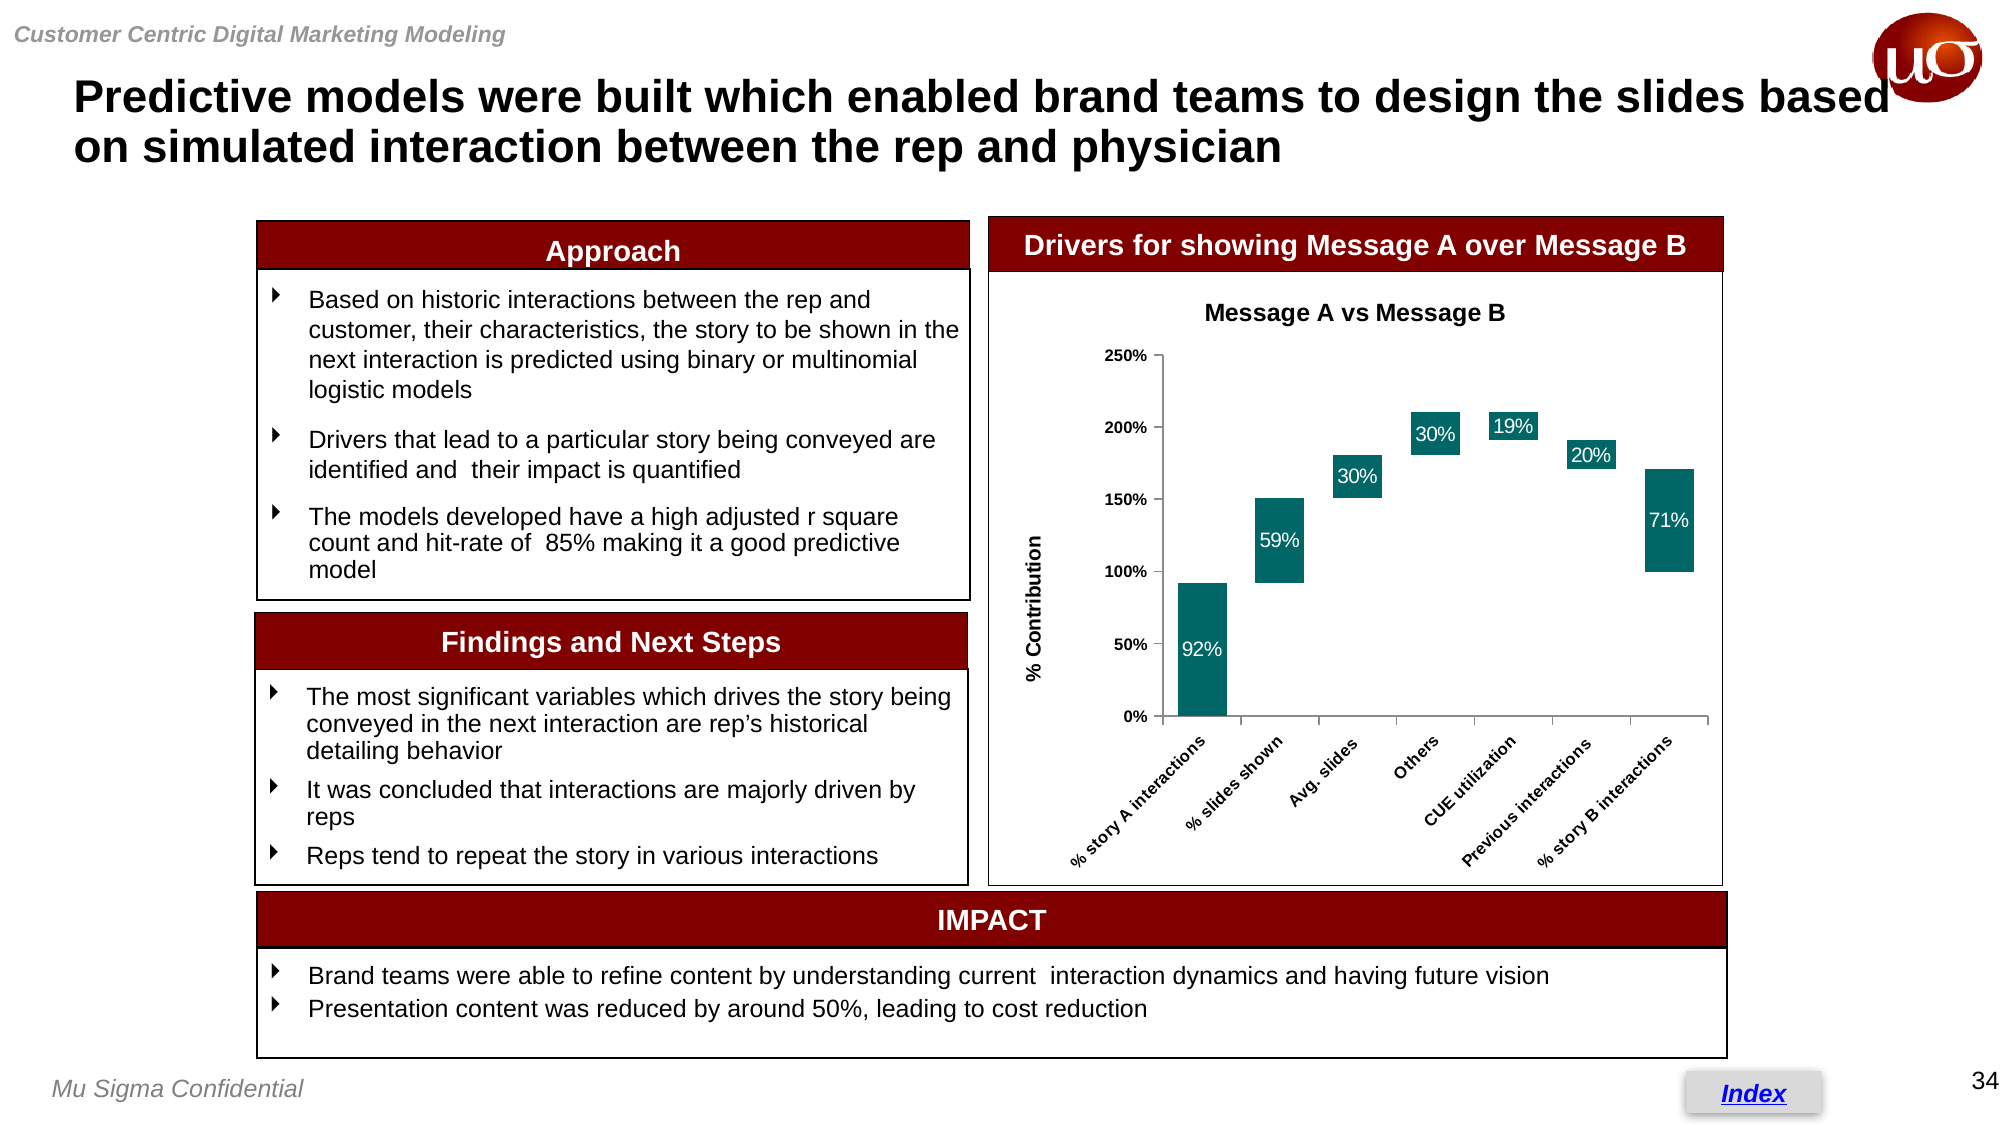

Customer Centric Digital Marketing Modeling
Predictive models were built which enabled brand teams to design the slides based on simulated interaction between the rep and physician
Drivers for showing Message A over Message B
Approach
Based on historic interactions between the rep and customer, their characteristics, the story to be shown in the next interaction is predicted using binary or multinomial logistic models
Drivers that lead to a particular story being conveyed are identified and  their impact is quantified
The models developed have a high adjusted r square count and hit-rate of  85% making it a good predictive model

### Chart: Message A vs Message B

| Category |  |  |
|---|---|---|
| % story A interactions | 0.0 | 0.9169727843716845 |
| % slides shown | 0.9169727843716845 | 0.5905031879770954 |
| Avg. slides  | 1.5074759723487845 | 0.29570356053118324 |
| Others | 1.8031999999999937 | 0.2984000000000014 |
| CUE utilization | 1.9085139338389554 | 0.19308606616104934 |
| Previous interactions  | 1.7065162057647898 | 0.20199772807415964 |
| % story B interactions | 0.9999976950024203 | 0.7065185107623705 |
Findings and Next Steps
The most significant variables which drives the story being conveyed in the next interaction are rep’s historical detailing behavior
It was concluded that interactions are majorly driven by reps
Reps tend to repeat the story in various interactions
IMPACT
Brand teams were able to refine content by understanding current  interaction dynamics and having future vision
Presentation content was reduced by around 50%, leading to cost reduction
Index